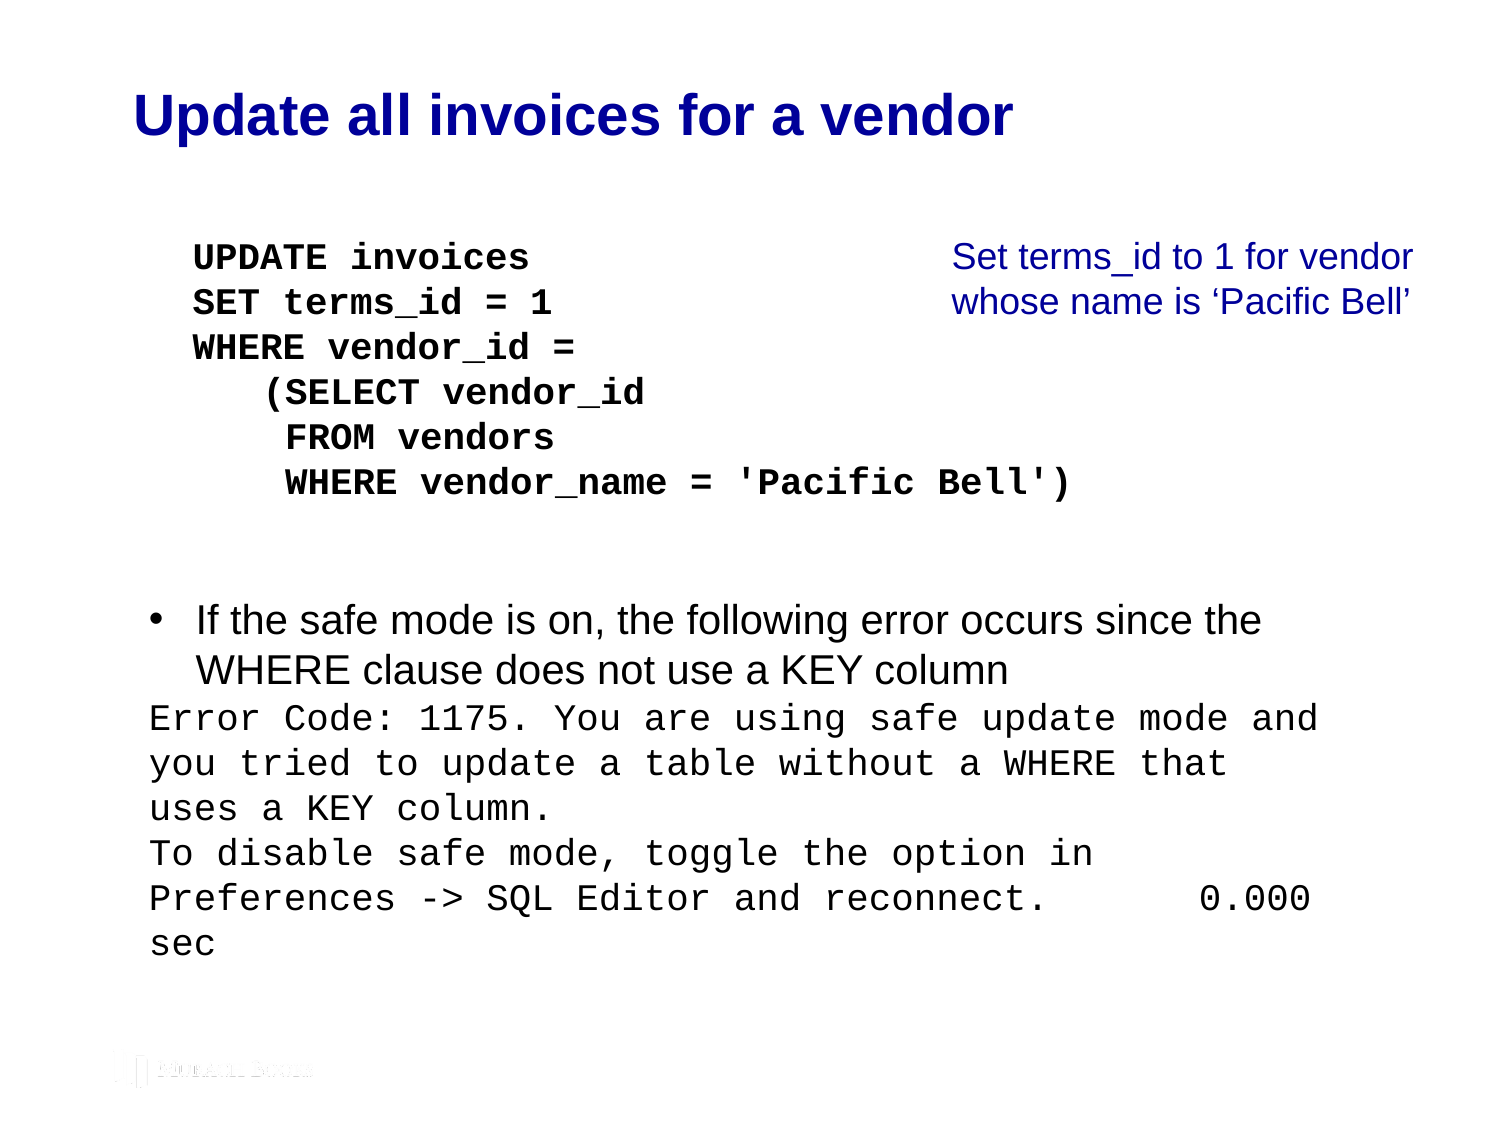

# Update all invoices for a vendor
UPDATE invoices
SET terms_id = 1
WHERE vendor_id =
      (SELECT vendor_id
       FROM vendors
       WHERE vendor_name = 'Pacific Bell')

Set terms_id to 1 for vendor whose name is ‘Pacific Bell’
If the safe mode is on, the following error occurs since the WHERE clause does not use a KEY column
Error Code: 1175. You are using safe update mode and you tried to update a table without a WHERE that uses a KEY column.
To disable safe mode, toggle the option in Preferences -> SQL Editor and reconnect.	0.000 sec
© 2019, Mike Murach & Associates, Inc.
Murach’s MySQL 3rd Edition

C5, Slide 204